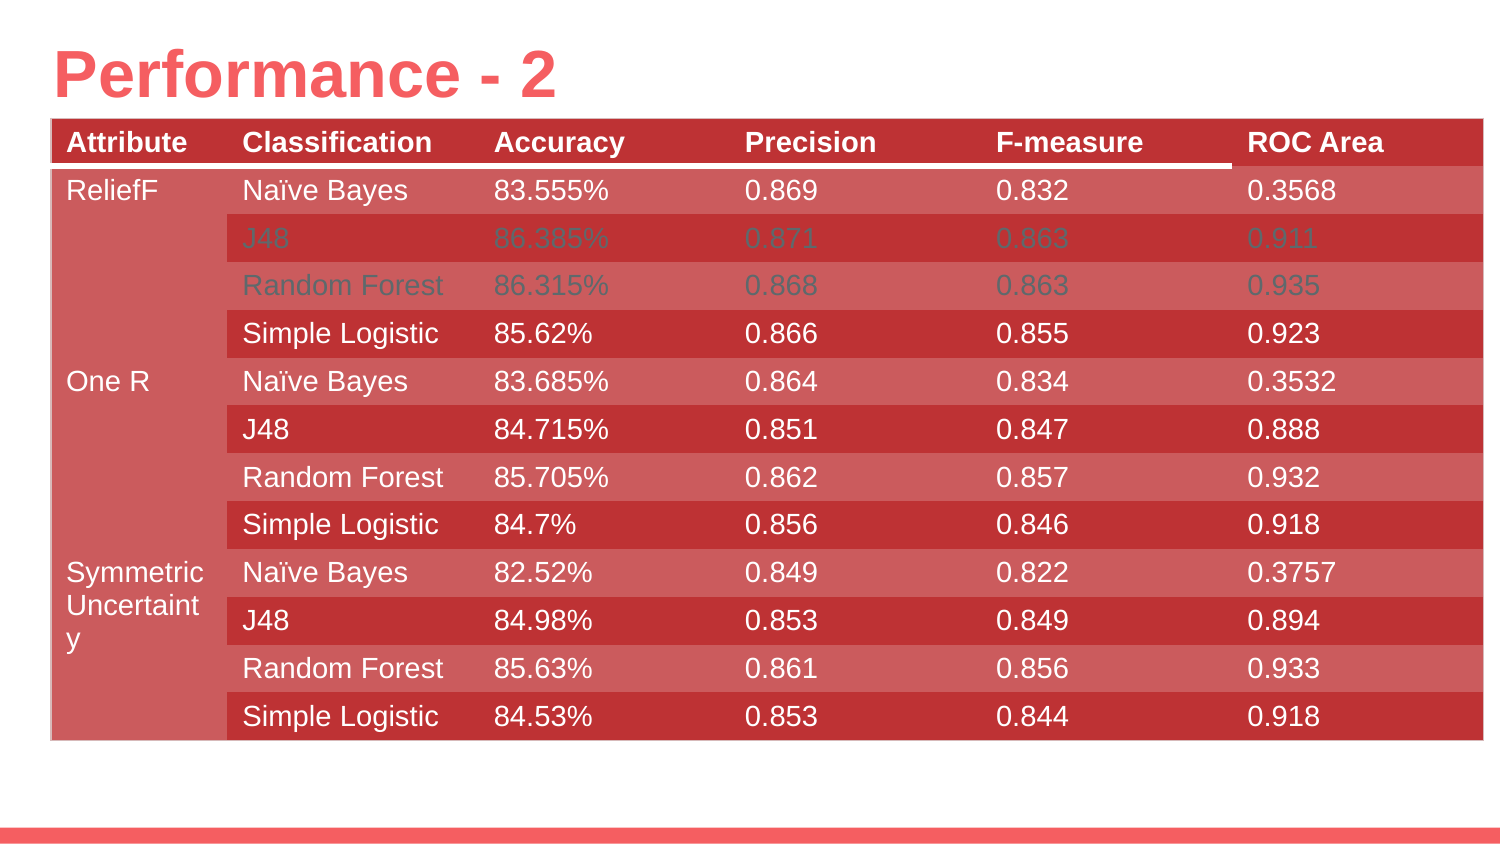

# Performance - 2
| Attribute | Classification | Accuracy | Precision | F-measure | ROC Area |
| --- | --- | --- | --- | --- | --- |
| ReliefF | Naïve Bayes | 83.555% | 0.869 | 0.832 | 0.3568 |
|  | J48 | 86.385% | 0.871 | 0.863 | 0.911 |
|  | Random Forest | 86.315% | 0.868 | 0.863 | 0.935 |
|  | Simple Logistic | 85.62% | 0.866 | 0.855 | 0.923 |
| One R | Naïve Bayes | 83.685% | 0.864 | 0.834 | 0.3532 |
|  | J48 | 84.715% | 0.851 | 0.847 | 0.888 |
|  | Random Forest | 85.705% | 0.862 | 0.857 | 0.932 |
|  | Simple Logistic | 84.7% | 0.856 | 0.846 | 0.918 |
| Symmetric Uncertainty | Naïve Bayes | 82.52% | 0.849 | 0.822 | 0.3757 |
|  | J48 | 84.98% | 0.853 | 0.849 | 0.894 |
|  | Random Forest | 85.63% | 0.861 | 0.856 | 0.933 |
|  | Simple Logistic | 84.53% | 0.853 | 0.844 | 0.918 |